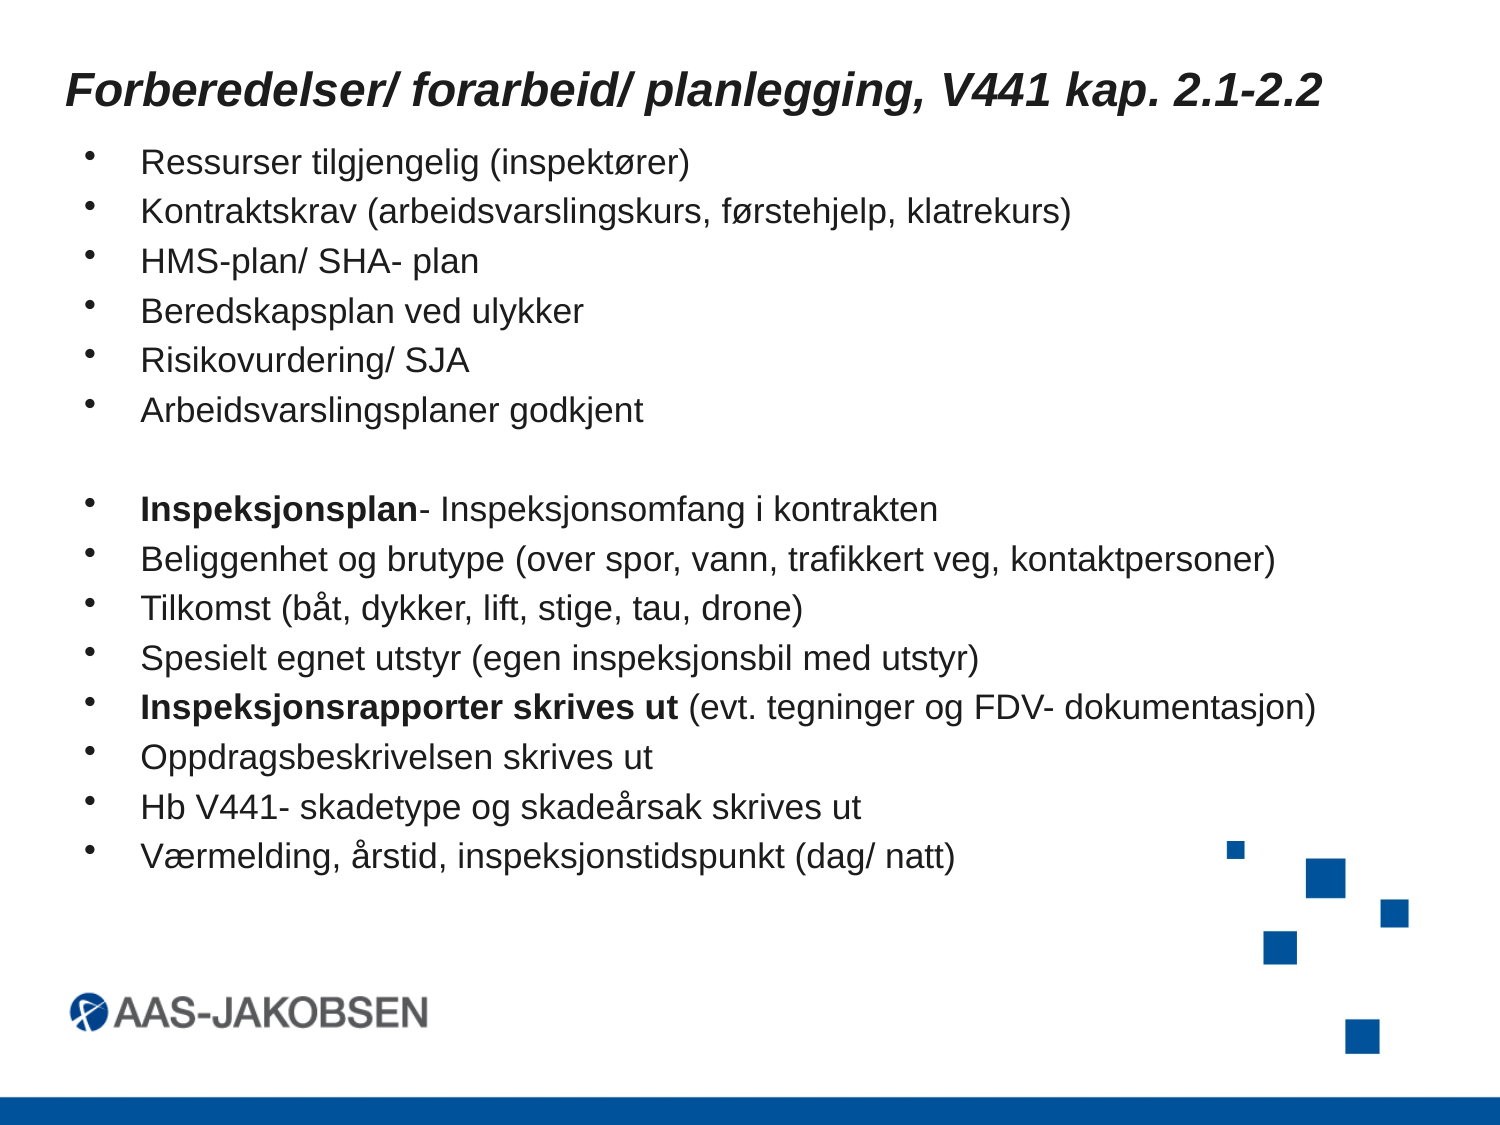

# Forberedelser/ forarbeid/ planlegging, V441 kap. 2.1-2.2
Ressurser tilgjengelig (inspektører)
Kontraktskrav (arbeidsvarslingskurs, førstehjelp, klatrekurs)
HMS-plan/ SHA- plan
Beredskapsplan ved ulykker
Risikovurdering/ SJA
Arbeidsvarslingsplaner godkjent

Inspeksjonsplan- Inspeksjonsomfang i kontrakten
Beliggenhet og brutype (over spor, vann, trafikkert veg, kontaktpersoner)
Tilkomst (båt, dykker, lift, stige, tau, drone)
Spesielt egnet utstyr (egen inspeksjonsbil med utstyr)
Inspeksjonsrapporter skrives ut (evt. tegninger og FDV- dokumentasjon)
Oppdragsbeskrivelsen skrives ut
Hb V441- skadetype og skadeårsak skrives ut
Værmelding, årstid, inspeksjonstidspunkt (dag/ natt)